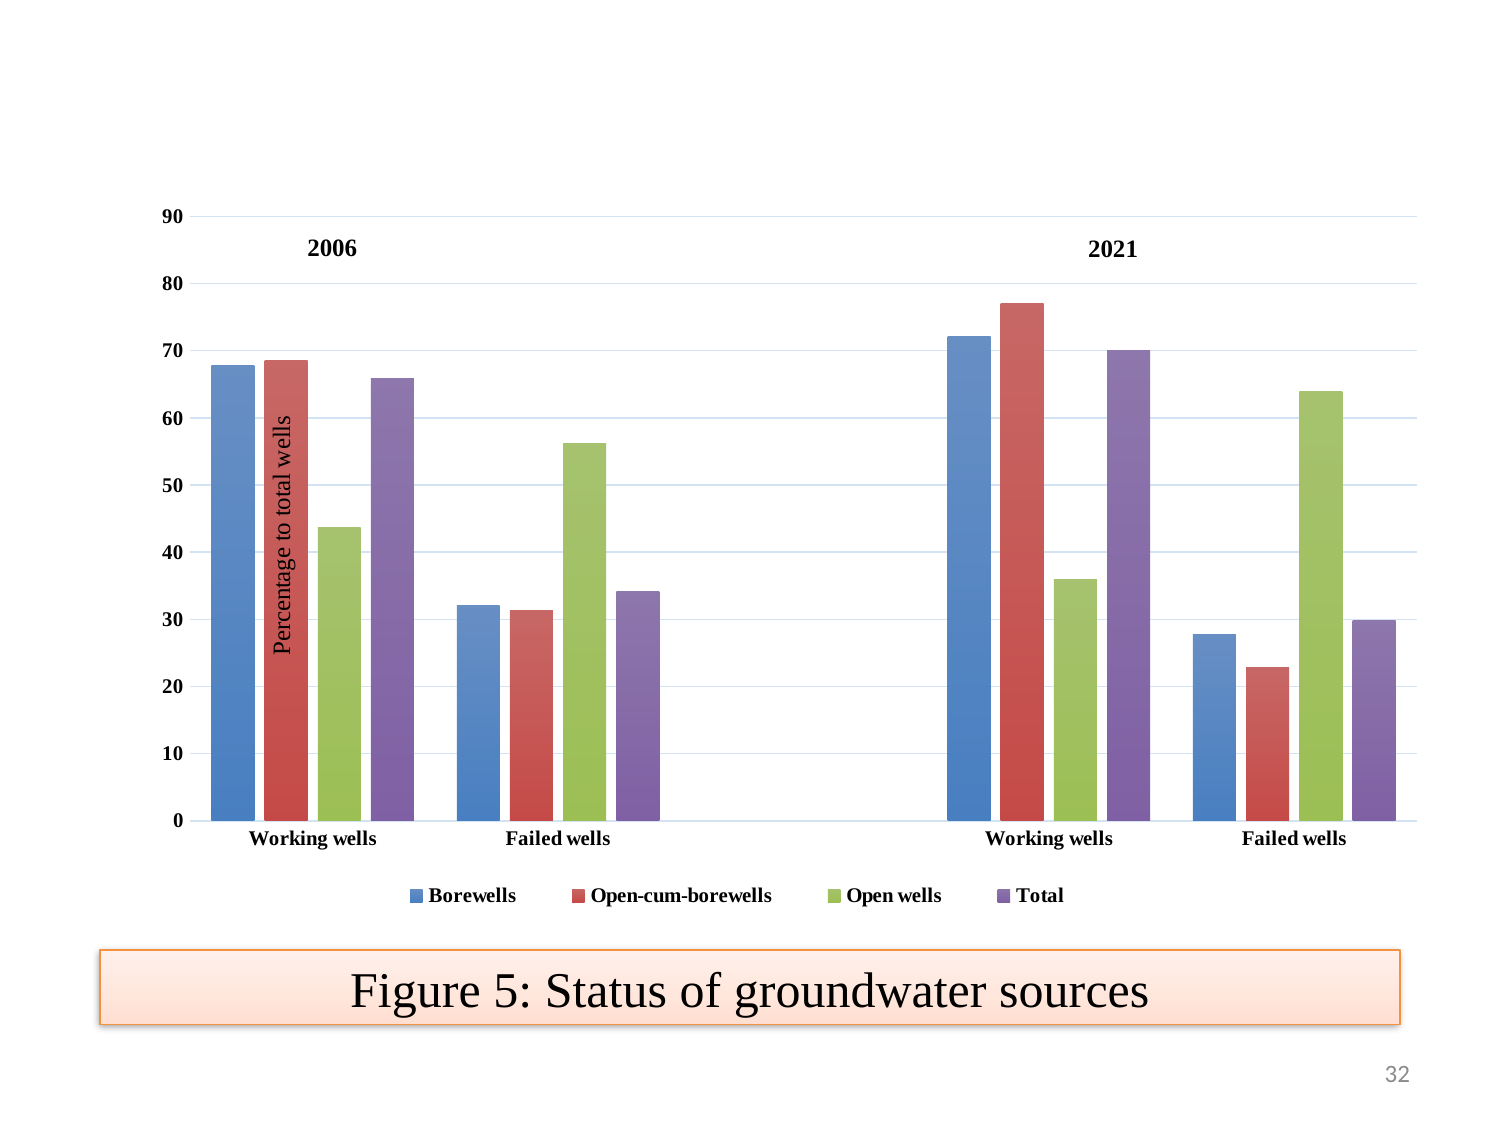

### Chart

| Category | Borewells | Open-cum-borewells | Open wells | Total |
|---|---|---|---|---|
| Working wells | 67.8 | 68.6 | 43.7 | 65.8 |
| Failed wells | 32.1 | 31.3 | 56.2 | 34.1 |
|  | None | None | None | None |
| Working wells | 72.1 | 77.1 | 36.0 | 70.0 |
| Failed wells | 27.8 | 22.8 | 64.0 | 29.9 |
Figure 5: Status of groundwater sources
32